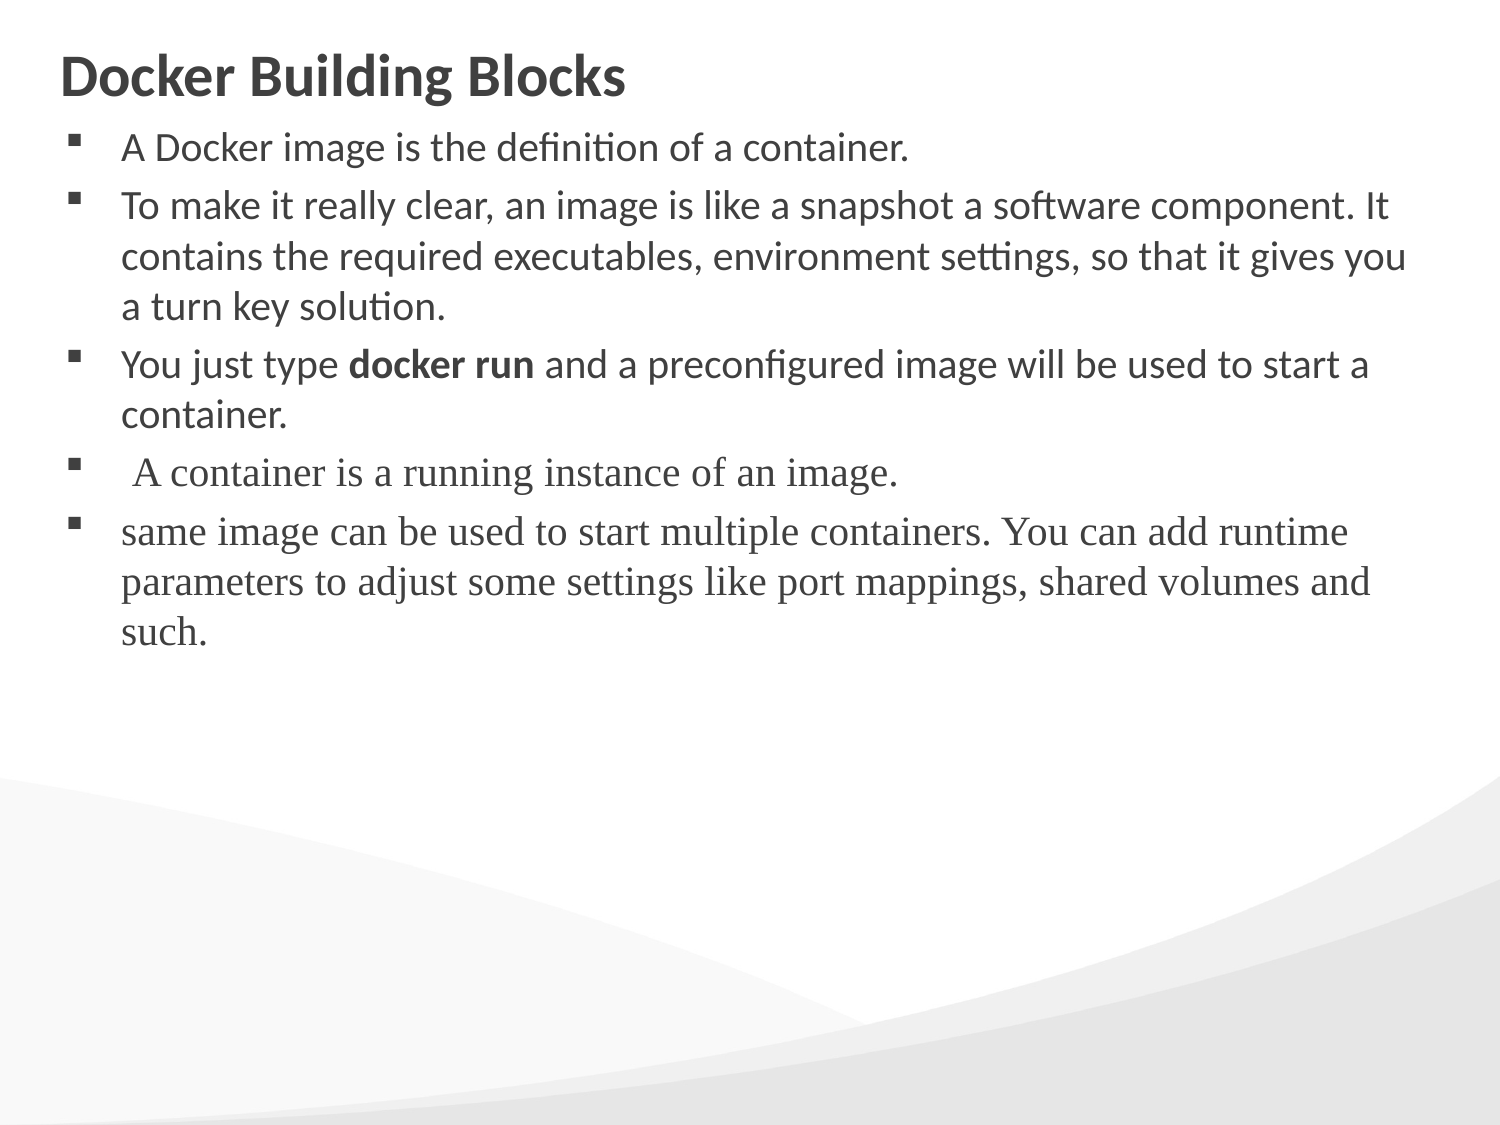

# Docker Building Blocks
A Docker image is the definition of a container.
To make it really clear, an image is like a snapshot a software component. It contains the required executables, environment settings, so that it gives you a turn key solution.
You just type docker run and a preconfigured image will be used to start a container.
 A container is a running instance of an image.
same image can be used to start multiple containers. You can add runtime parameters to adjust some settings like port mappings, shared volumes and such.